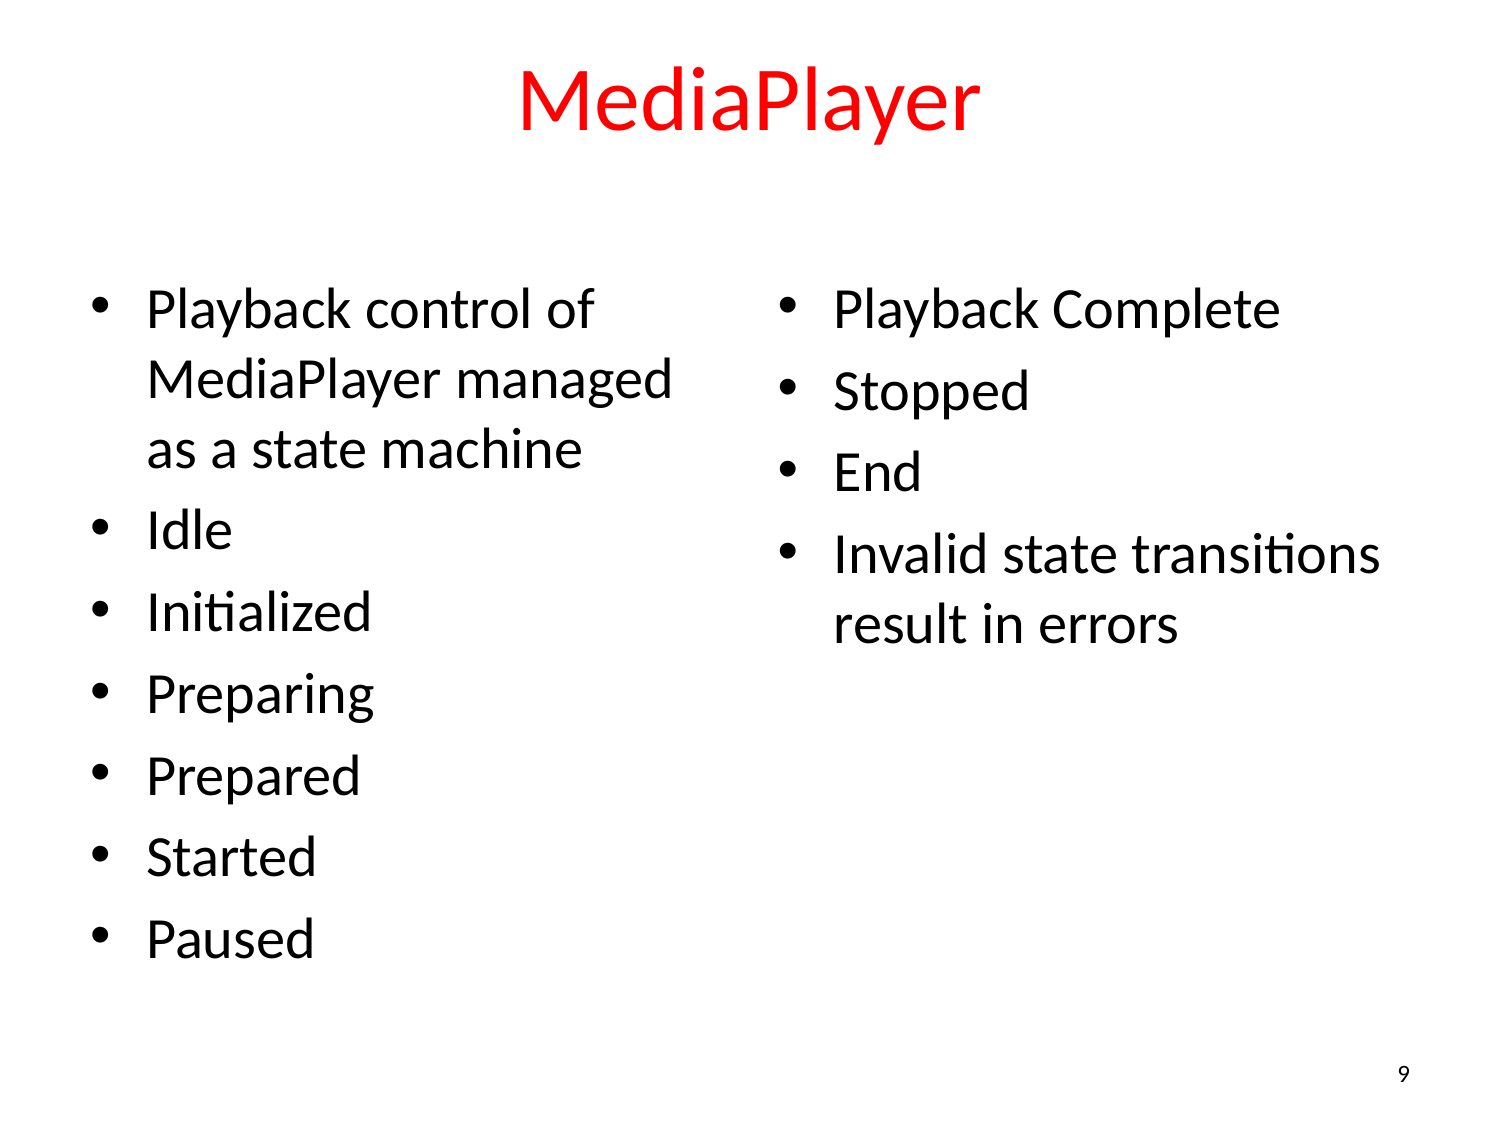

# MediaPlayer
Playback control of MediaPlayer managed as a state machine
Idle
Initialized
Preparing
Prepared
Started
Paused
Playback Complete
Stopped
End
Invalid state transitions result in errors
9